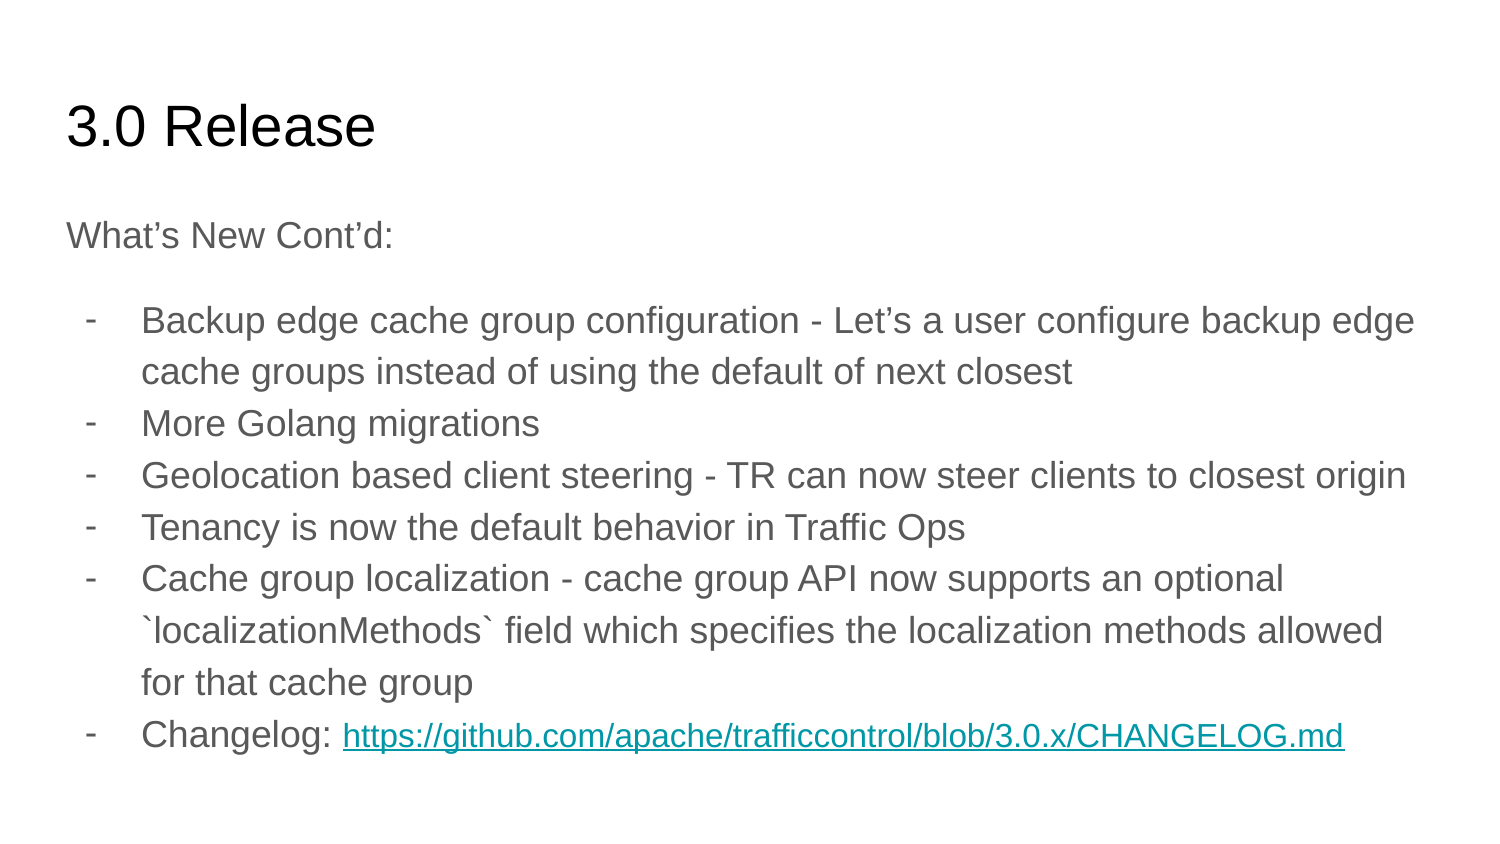

# 3.0 Release
What’s New Cont’d:
Backup edge cache group configuration - Let’s a user configure backup edge cache groups instead of using the default of next closest
More Golang migrations
Geolocation based client steering - TR can now steer clients to closest origin
Tenancy is now the default behavior in Traffic Ops
Cache group localization - cache group API now supports an optional `localizationMethods` field which specifies the localization methods allowed for that cache group
Changelog: https://github.com/apache/trafficcontrol/blob/3.0.x/CHANGELOG.md